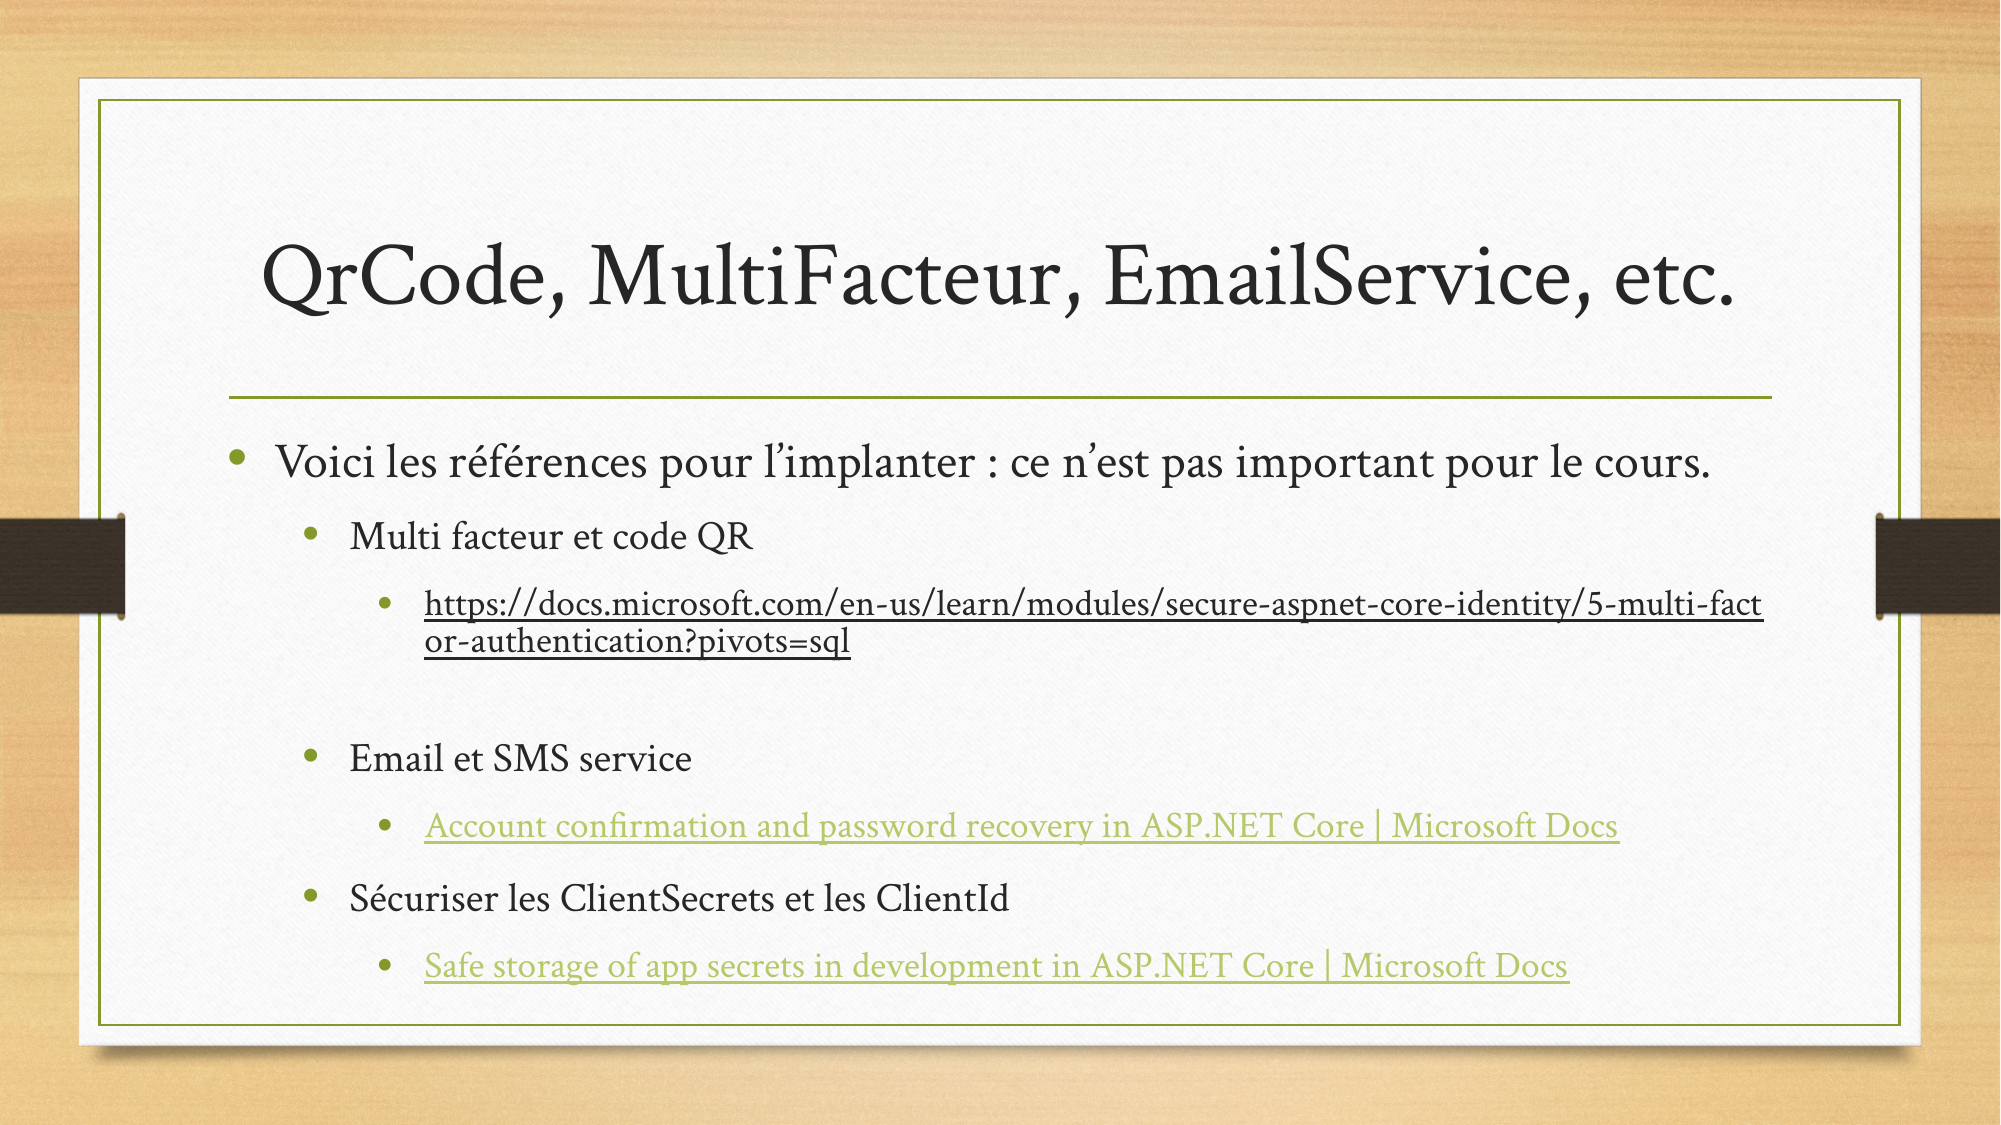

# QrCode, MultiFacteur, EmailService, etc.
Voici les références pour l’implanter : ce n’est pas important pour le cours.
Multi facteur et code QR
https://docs.microsoft.com/en-us/learn/modules/secure-aspnet-core-identity/5-multi-factor-authentication?pivots=sql
Email et SMS service
Account confirmation and password recovery in ASP.NET Core | Microsoft Docs
Sécuriser les ClientSecrets et les ClientId
Safe storage of app secrets in development in ASP.NET Core | Microsoft Docs